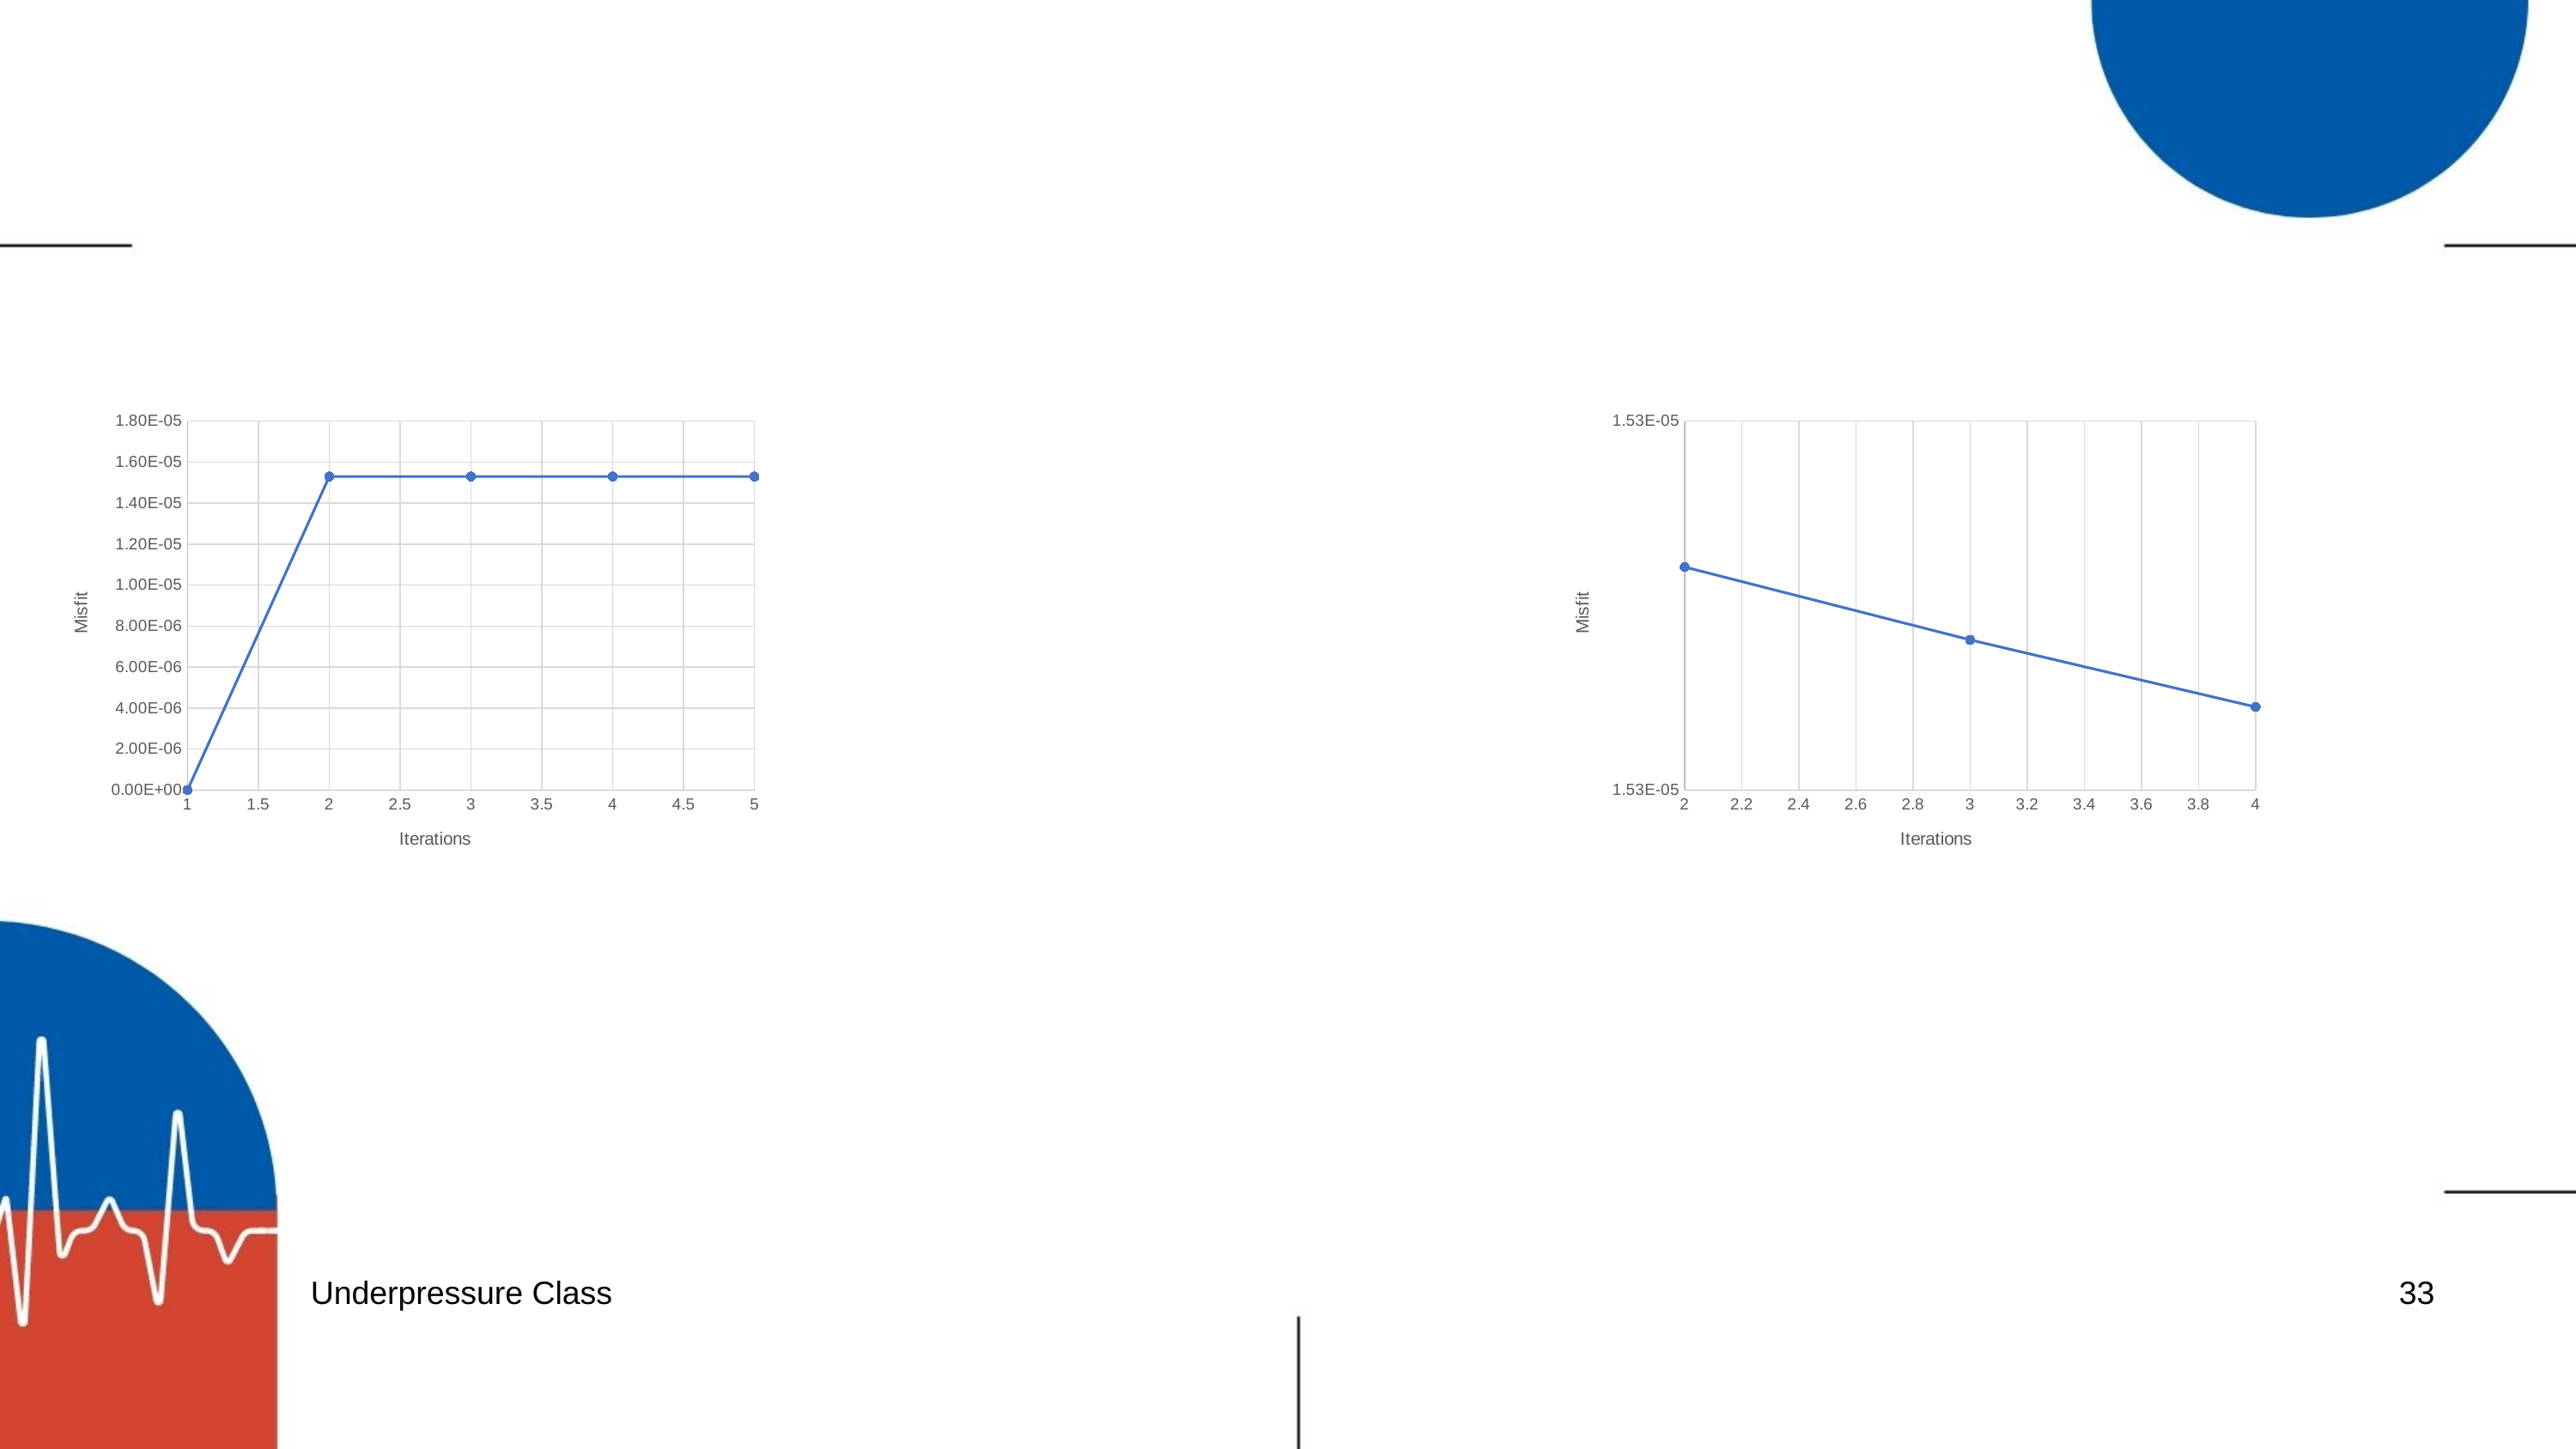

#

### Chart

| Category |  |
|---|---|

### Chart

| Category |  |
|---|---|
Underpressure Class
33